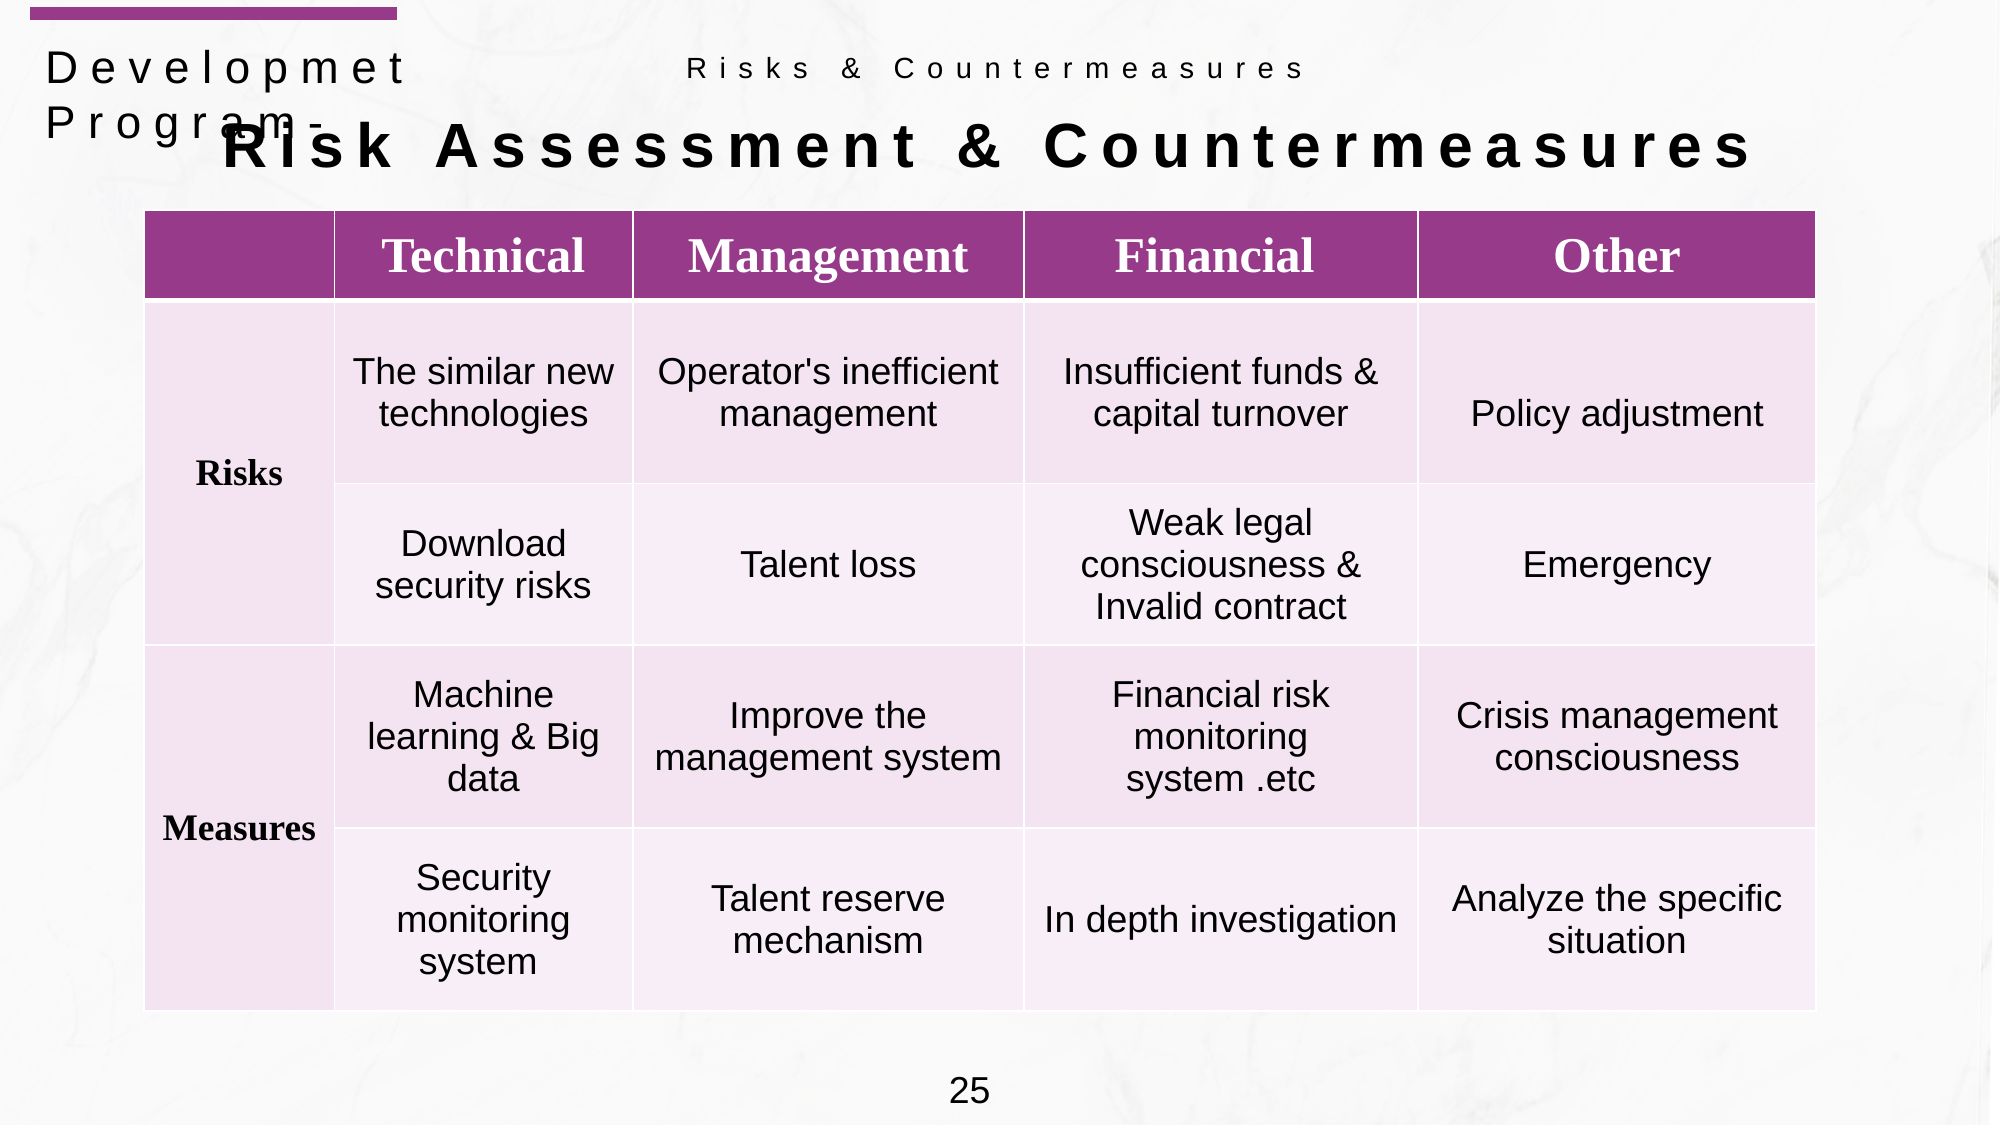

Risks & Countermeasures
Developmet Program-
 Risk Assessment & Countermeasures
|  | Technical | Management | Financial | Other |
| --- | --- | --- | --- | --- |
| Risks | The similar new technologies | Operator's inefficient management | Insufficient funds & capital turnover | Policy adjustment |
|  | Download security risks | Talent loss | Weak legal consciousness & Invalid contract | Emergency |
| Measures | Machine learning & Big data | Improve the management system | Financial risk monitoring system .etc | Crisis management consciousness |
|  | Security monitoring system | Talent reserve mechanism | In depth investigation | Analyze the specific situation |
25